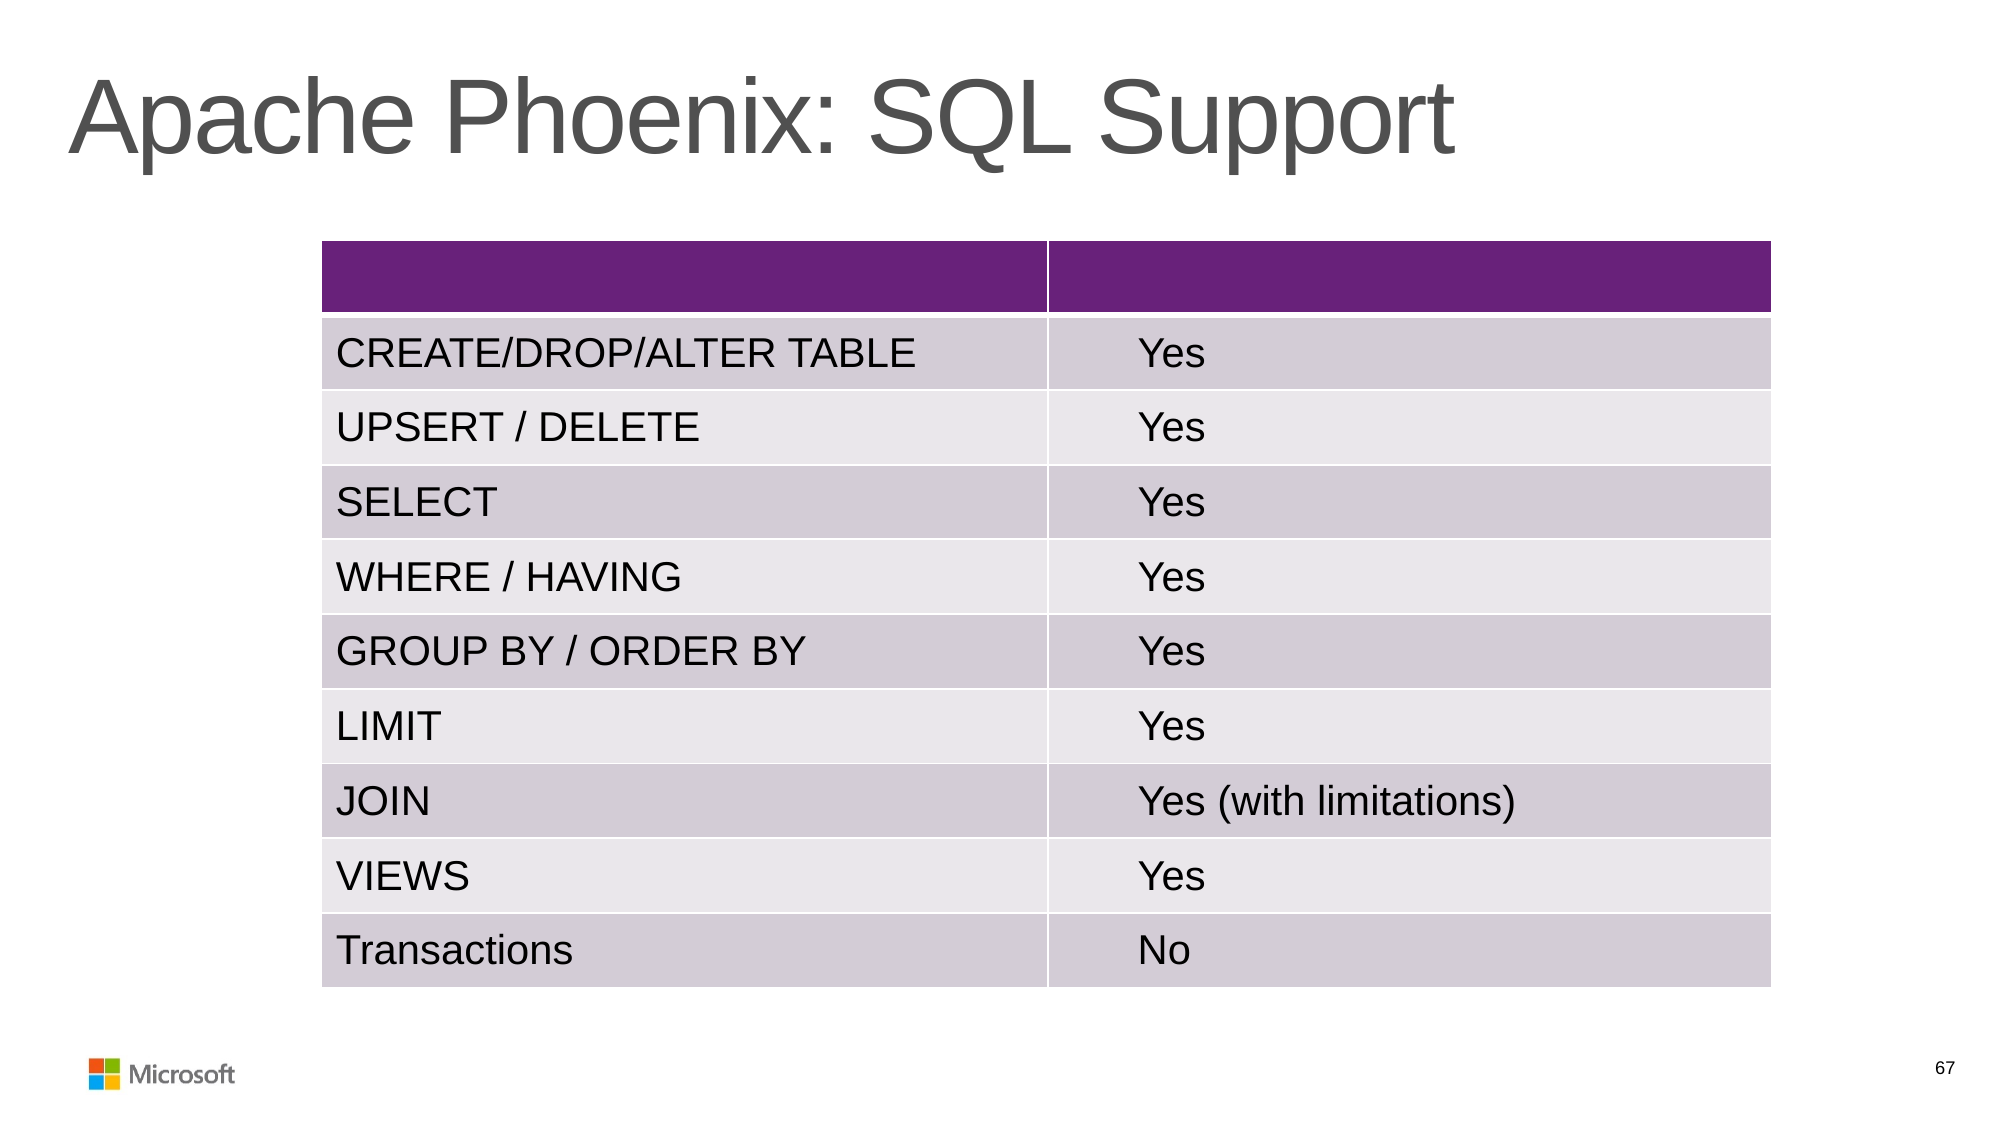

# Apache Phoenix: SQL Support
| SQL Language Construct | Supported? (Yes/No) |
| --- | --- |
| CREATE/DROP/ALTER TABLE | Yes |
| UPSERT / DELETE | Yes |
| SELECT | Yes |
| WHERE / HAVING | Yes |
| GROUP BY / ORDER BY | Yes |
| LIMIT | Yes |
| JOIN | Yes (with limitations) |
| VIEWS | Yes |
| Transactions | No |
67